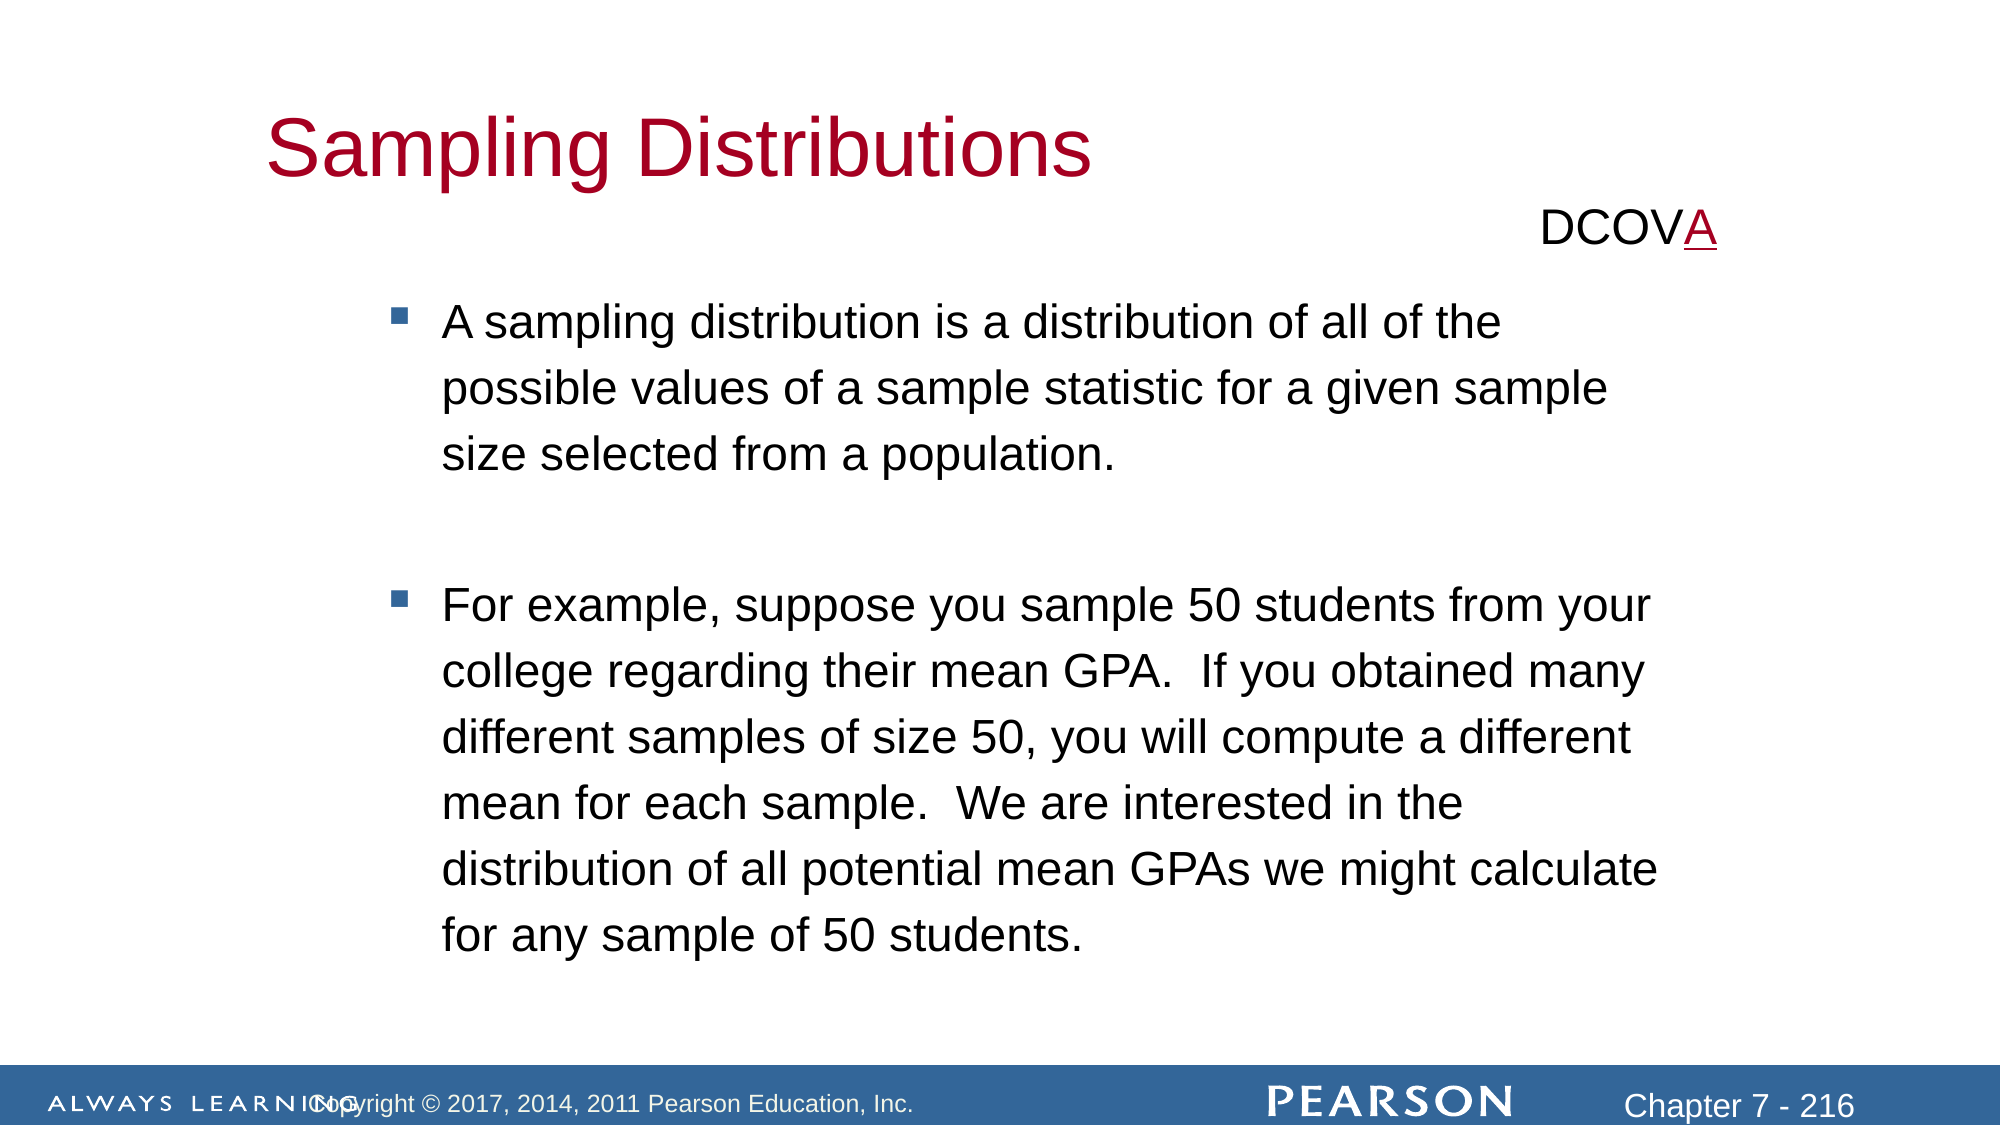

Sampling Distributions
DCOVA
A sampling distribution is a distribution of all of the possible values of a sample statistic for a given sample size selected from a population.

For example, suppose you sample 50 students from your college regarding their mean GPA.  If you obtained many different samples of size 50, you will compute a different mean for each sample.  We are interested in the distribution of all potential mean GPAs we might calculate for any sample of 50 students.